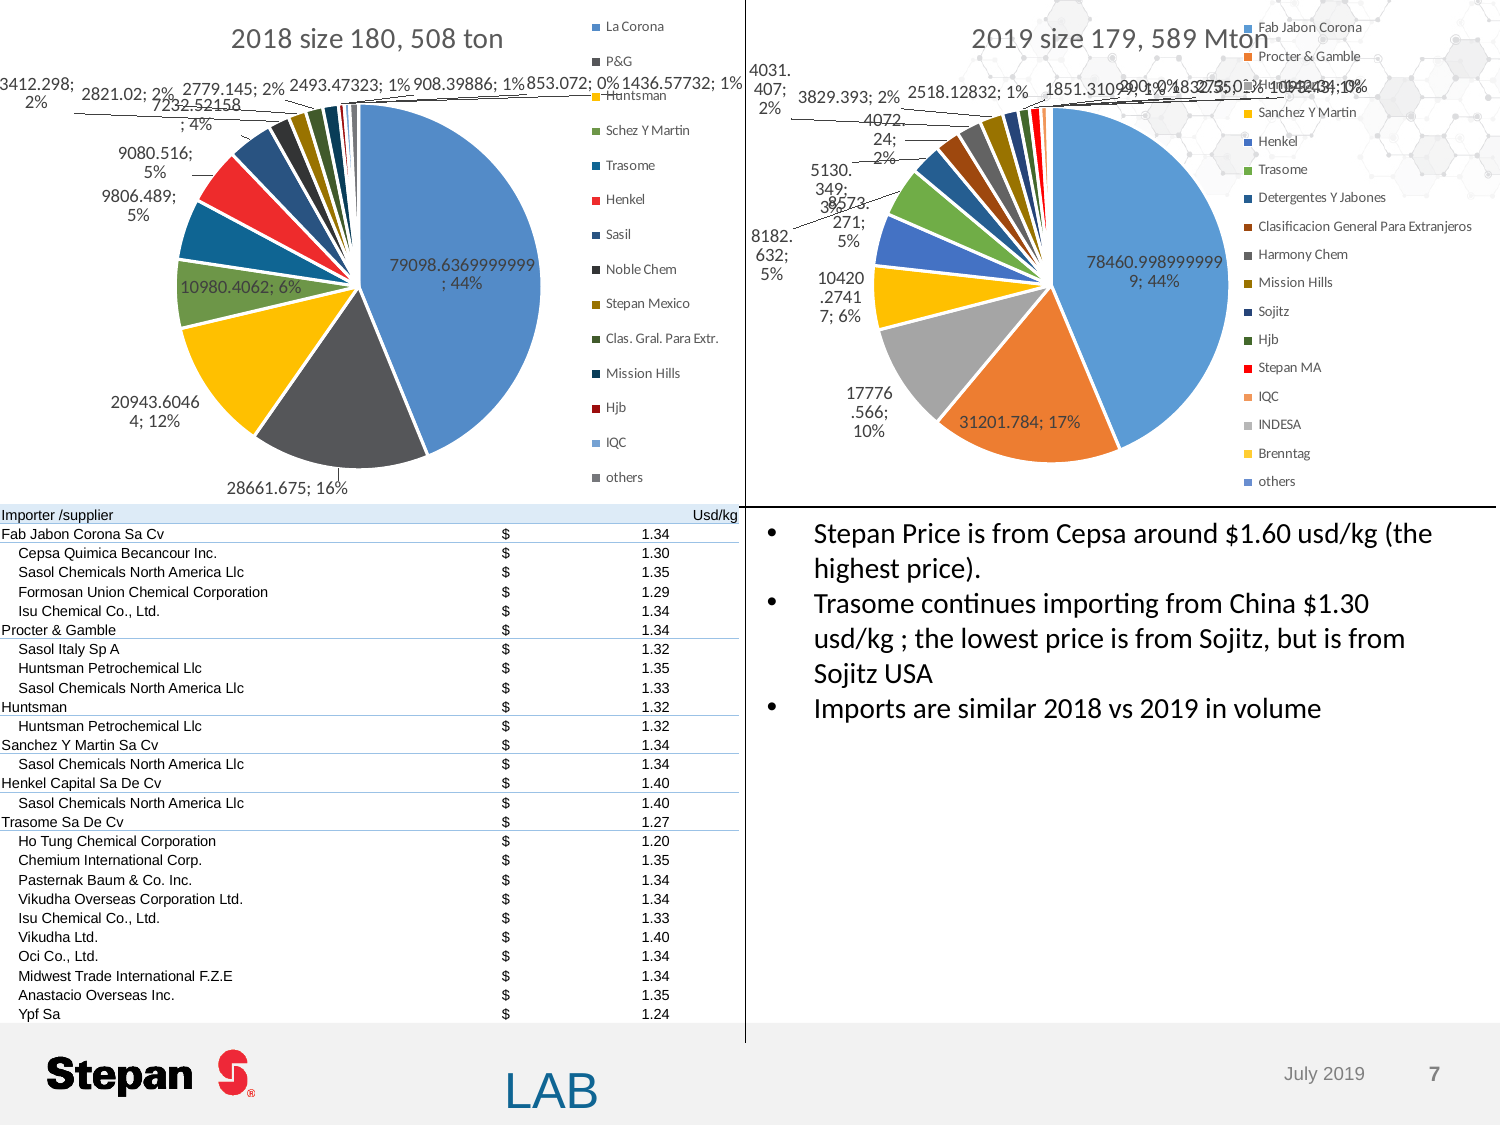

### Chart: 2019 size 179, 589 Mton

| Category |  |
|---|---|
| Fab Jabon Corona | 78460.99899999988 |
| Procter & Gamble | 31201.78399999999 |
| Huntsman | 17776.565999999995 |
| Sanchez Y Martin | 10420.274169999997 |
| Henkel | 8573.271 |
| Trasome | 8182.631999999999 |
| Detergentes Y Jabones  | 5130.348999999998 |
| Clasificacion General Para Extranjeros | 4072.24 |
| Harmony Chem | 4031.4069999999997 |
| Mission Hills | 3829.3930000000005 |
| Sojitz | 2518.12832 |
| Hjb | 1851.3109899999997 |
| Stepan MA | 1832.5500000000004 |
| IQC | 1093.4299999999998 |
| INDESA | 200.0 |
| Brenntag | 142.34 |
| others | 273.0 |

### Chart: 2018 size 180, 508 ton

| Category |  |
|---|---|
| La Corona | 79098.63699999986 |
| P&G | 28661.675000000007 |
| Huntsman | 20943.604639999998 |
| Schez Y Martin | 10980.406199999998 |
| Trasome | 9806.489000000001 |
| Henkel | 9080.516000000001 |
| Sasil | 7232.52158 |
| Noble Chem | 3412.2979999999993 |
| Stepan Mexico | 2821.0199999999995 |
| Clas. Gral. Para Extr. | 2779.145 |
| Mission Hills | 2493.47323 |
| Hjb | 908.39886 |
| IQC | 853.0720000000001 |
| others | 1436.57732 |
| Importer /supplier | Usd/kg |
| --- | --- |
| Fab Jabon Corona Sa Cv | $ 1.34 |
| Cepsa Quimica Becancour Inc. | $ 1.30 |
| Sasol Chemicals North America Llc | $ 1.35 |
| Formosan Union Chemical Corporation | $ 1.29 |
| Isu Chemical Co., Ltd. | $ 1.34 |
| Procter & Gamble | $ 1.34 |
| Sasol Italy Sp A | $ 1.32 |
| Huntsman Petrochemical Llc | $ 1.35 |
| Sasol Chemicals North America Llc | $ 1.33 |
| Huntsman | $ 1.32 |
| Huntsman Petrochemical Llc | $ 1.32 |
| Sanchez Y Martin Sa Cv | $ 1.34 |
| Sasol Chemicals North America Llc | $ 1.34 |
| Henkel Capital Sa De Cv | $ 1.40 |
| Sasol Chemicals North America Llc | $ 1.40 |
| Trasome Sa De Cv | $ 1.27 |
| Ho Tung Chemical Corporation | $ 1.20 |
| Chemium International Corp. | $ 1.35 |
| Pasternak Baum & Co. Inc. | $ 1.34 |
| Vikudha Overseas Corporation Ltd. | $ 1.34 |
| Isu Chemical Co., Ltd. | $ 1.33 |
| Vikudha Ltd. | $ 1.40 |
| Oci Co., Ltd. | $ 1.34 |
| Midwest Trade International F.Z.E | $ 1.34 |
| Anastacio Overseas Inc. | $ 1.35 |
| Ypf Sa | $ 1.24 |
Stepan Price is from Cepsa around $1.60 usd/kg (the highest price).
Trasome continues importing from China $1.30 usd/kg ; the lowest price is from Sojitz, but is from Sojitz USA
Imports are similar 2018 vs 2019 in volume
July 2019
7
LAB